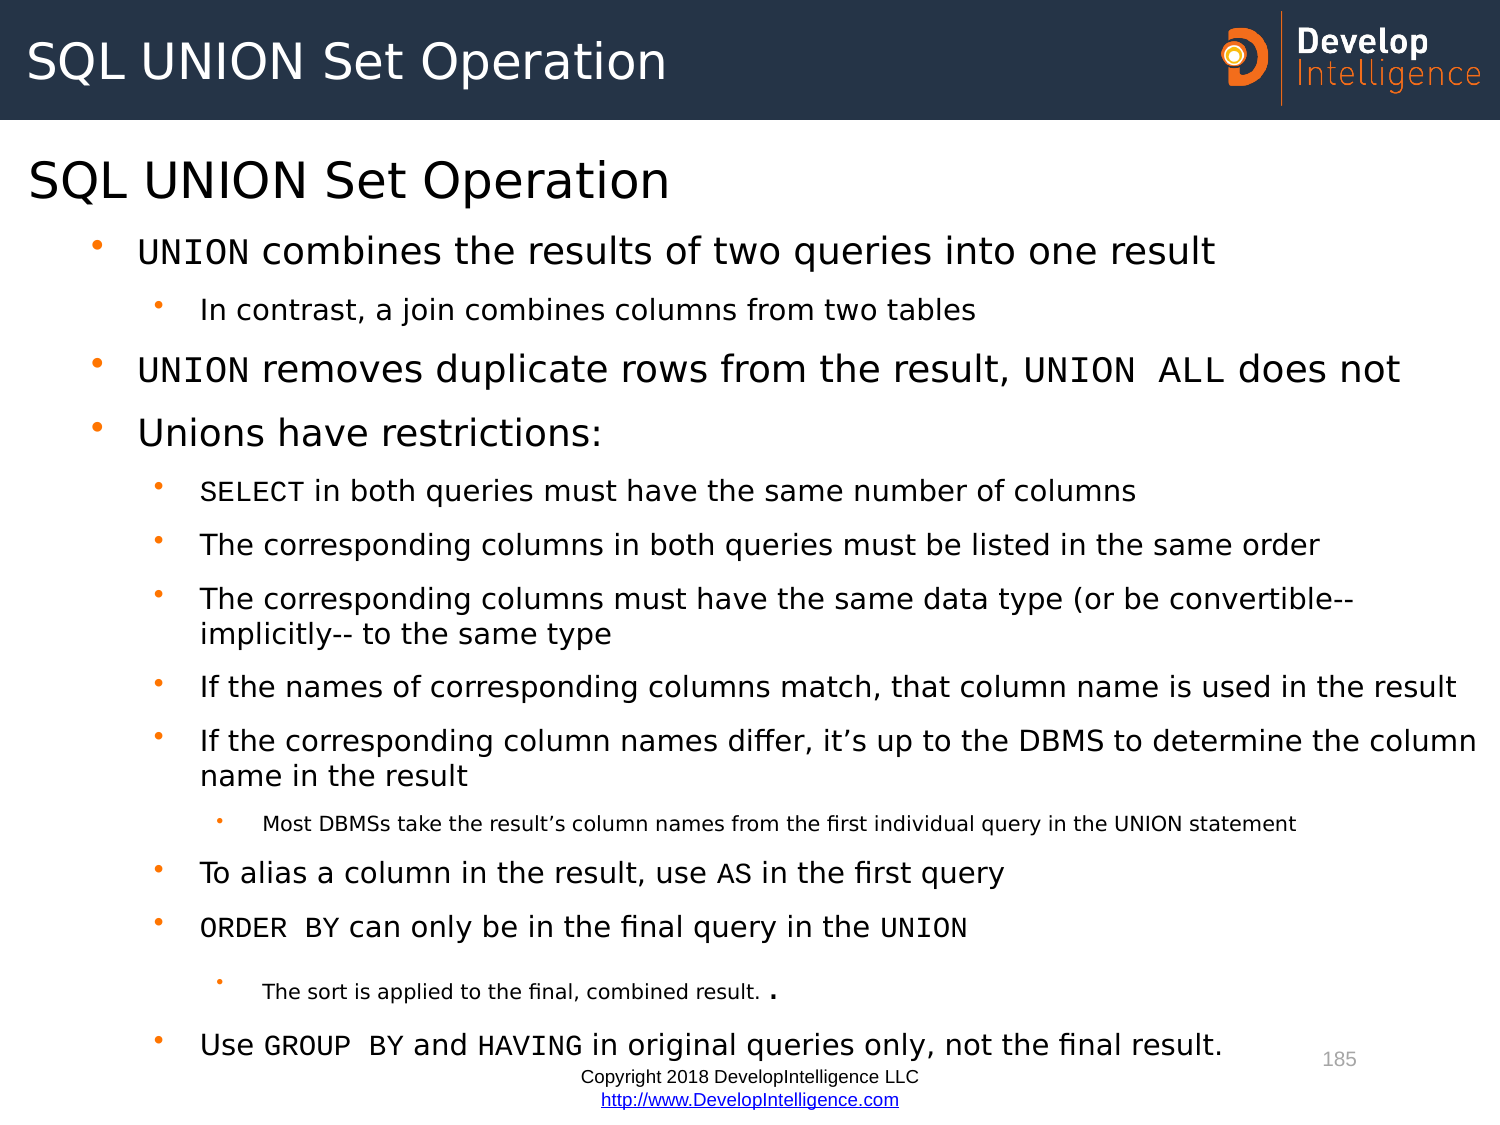

# SQL UNION Set Operation
SQL UNION Set Operation
UNION combines the results of two queries into one result
In contrast, a join combines columns from two tables
UNION removes duplicate rows from the result, UNION ALL does not
Unions have restrictions:
SELECT in both queries must have the same number of columns
The corresponding columns in both queries must be listed in the same order
The corresponding columns must have the same data type (or be convertible--implicitly-- to the same type
If the names of corresponding columns match, that column name is used in the result
If the corresponding column names differ, it’s up to the DBMS to determine the column name in the result
Most DBMSs take the result’s column names from the first individual query in the UNION statement
To alias a column in the result, use AS in the first query
ORDER BY can only be in the final query in the UNION
The sort is applied to the final, combined result. .
Use GROUP BY and HAVING in original queries only, not the final result.

185